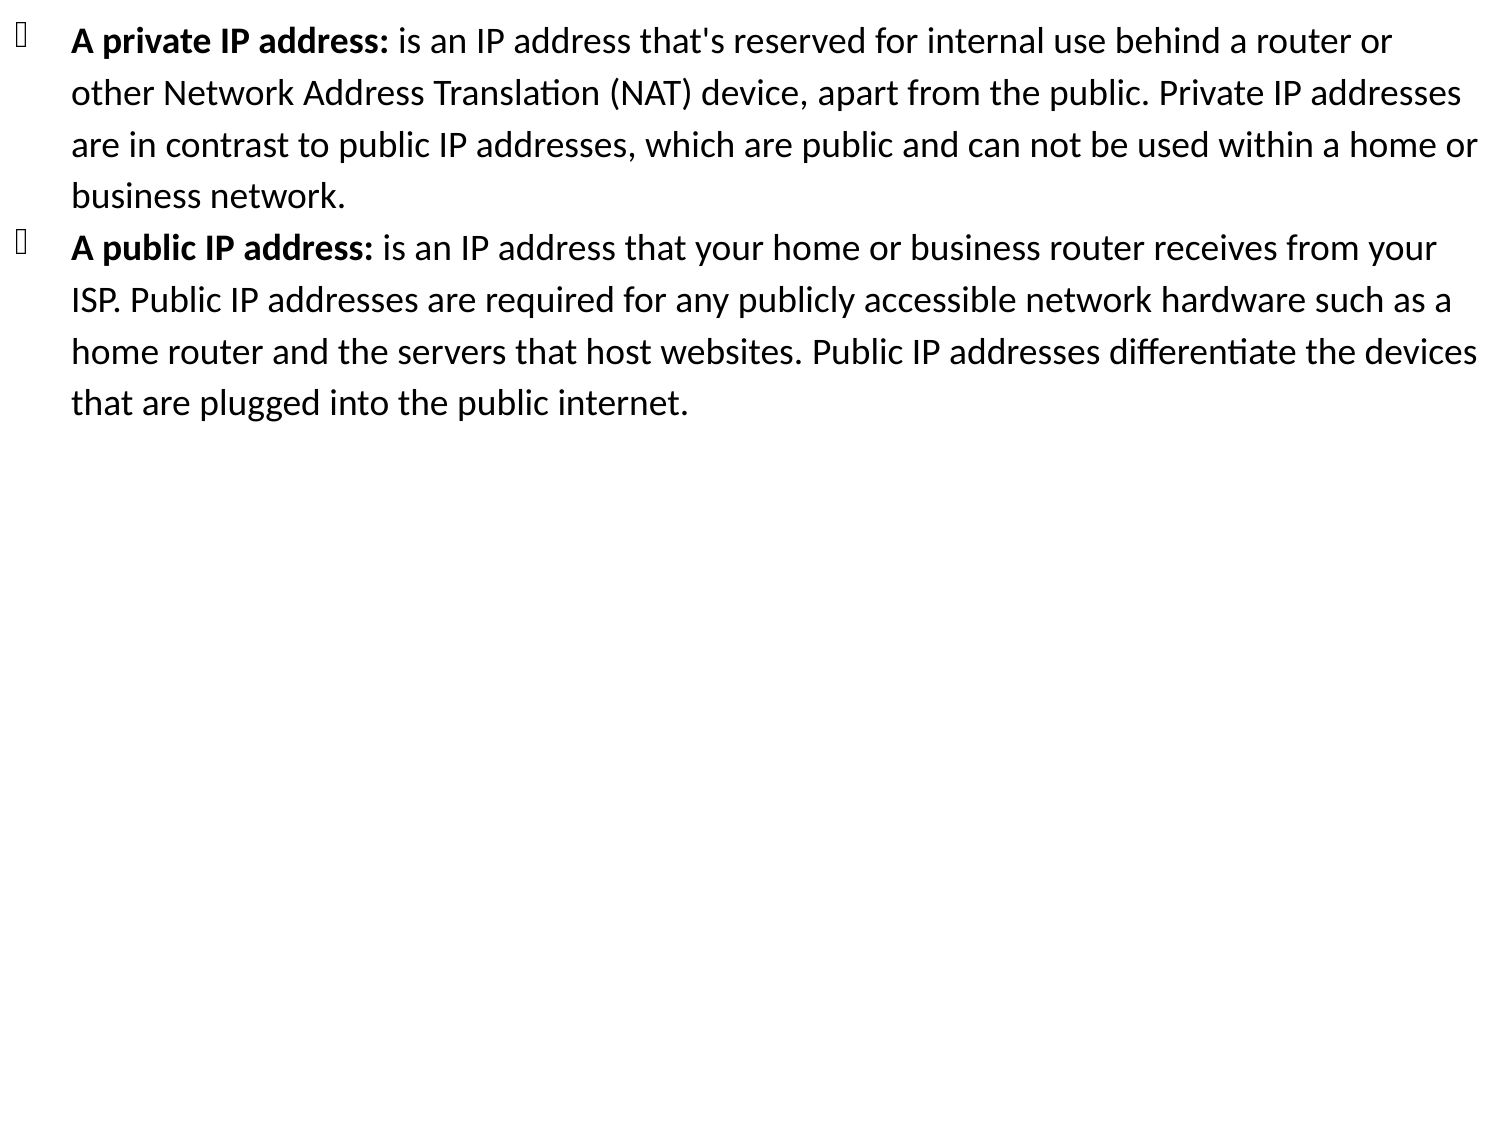

A private IP address: is an IP address that's reserved for internal use behind a router or other Network Address Translation (NAT) device, apart from the public. Private IP addresses are in contrast to public IP addresses, which are public and can not be used within a home or business network.
A public IP address: is an IP address that your home or business router receives from your ISP. Public IP addresses are required for any publicly accessible network hardware such as a home router and the servers that host websites. Public IP addresses differentiate the devices that are plugged into the public internet.